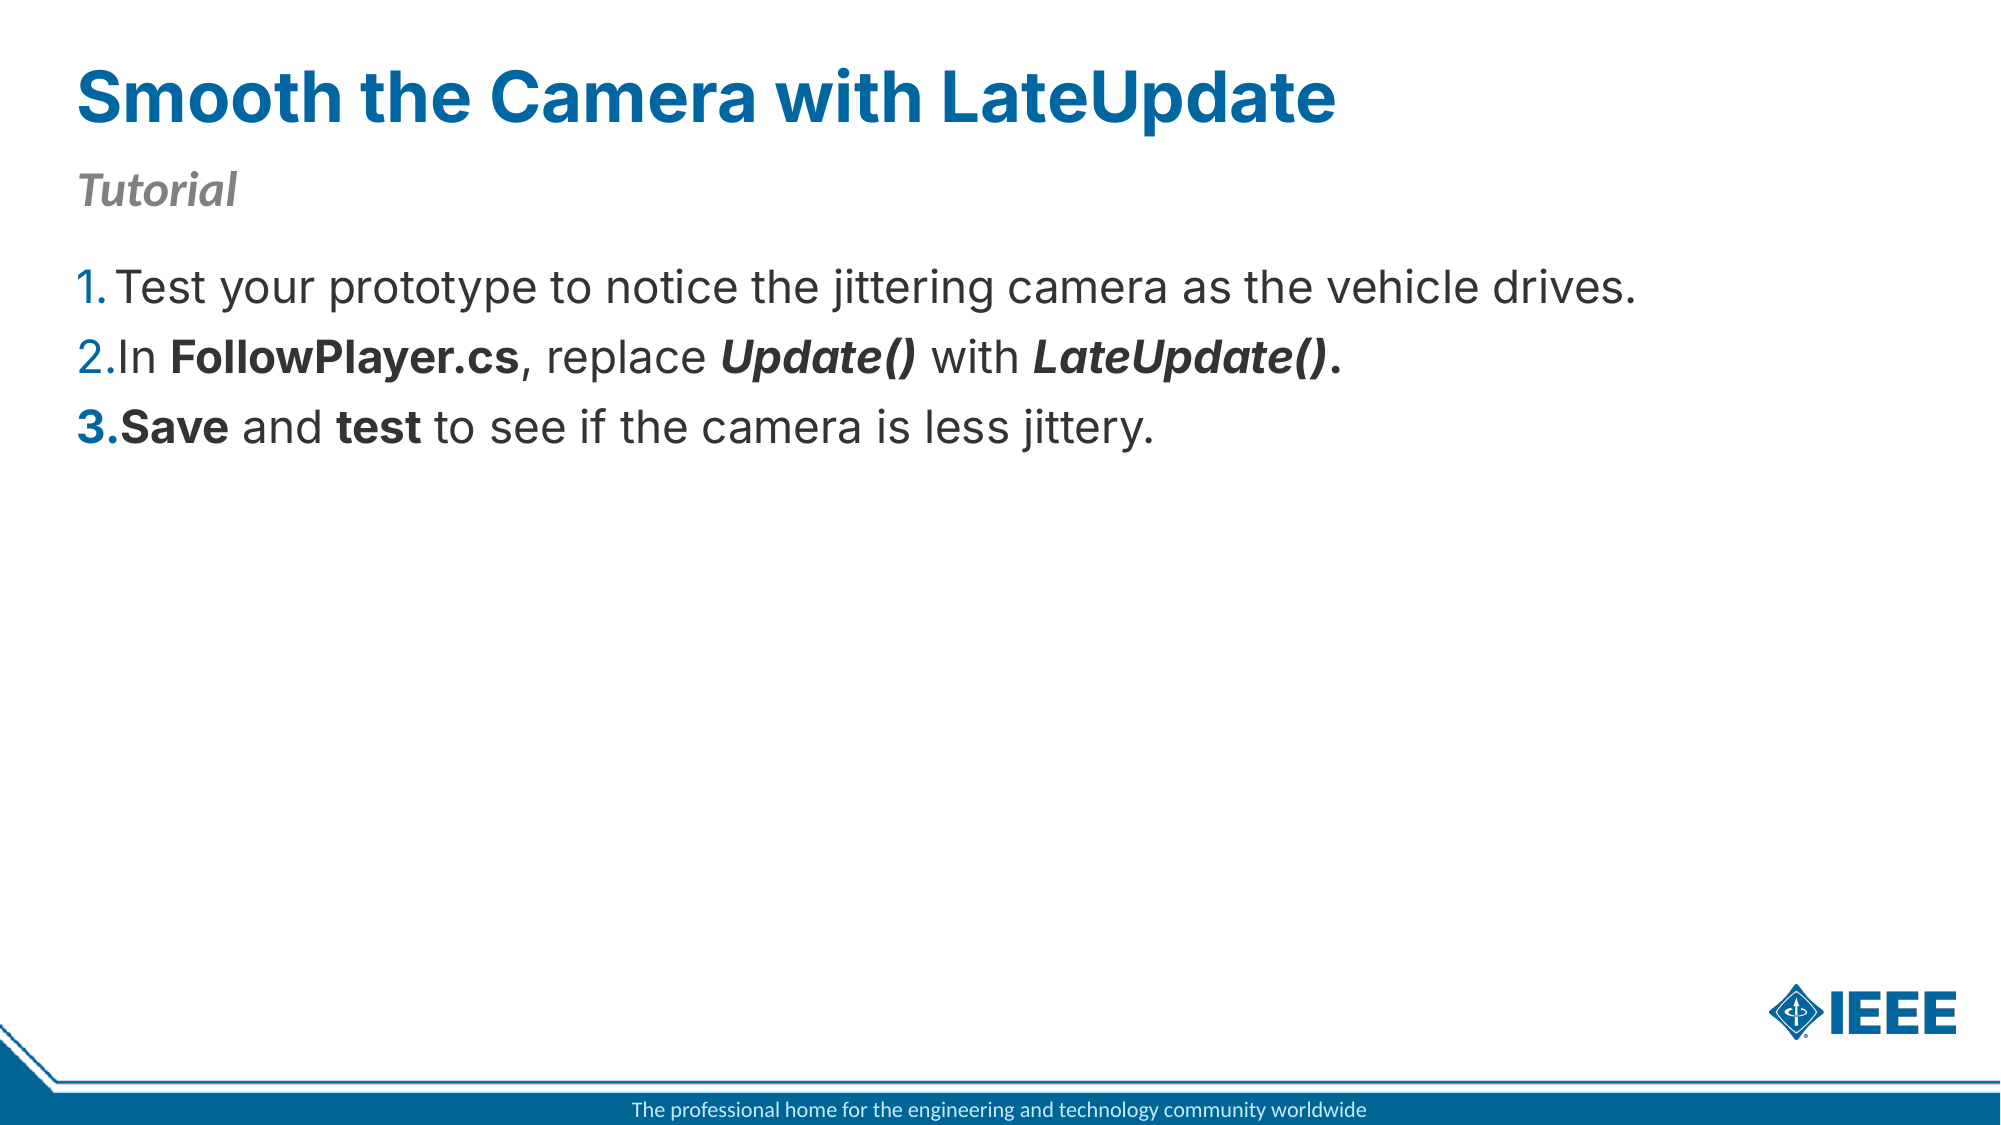

# Smooth the Camera with LateUpdate
Tutorial
Test your prototype to notice the jittering camera as the vehicle drives.
In FollowPlayer.cs, replace Update() with LateUpdate().
Save and test to see if the camera is less jittery.